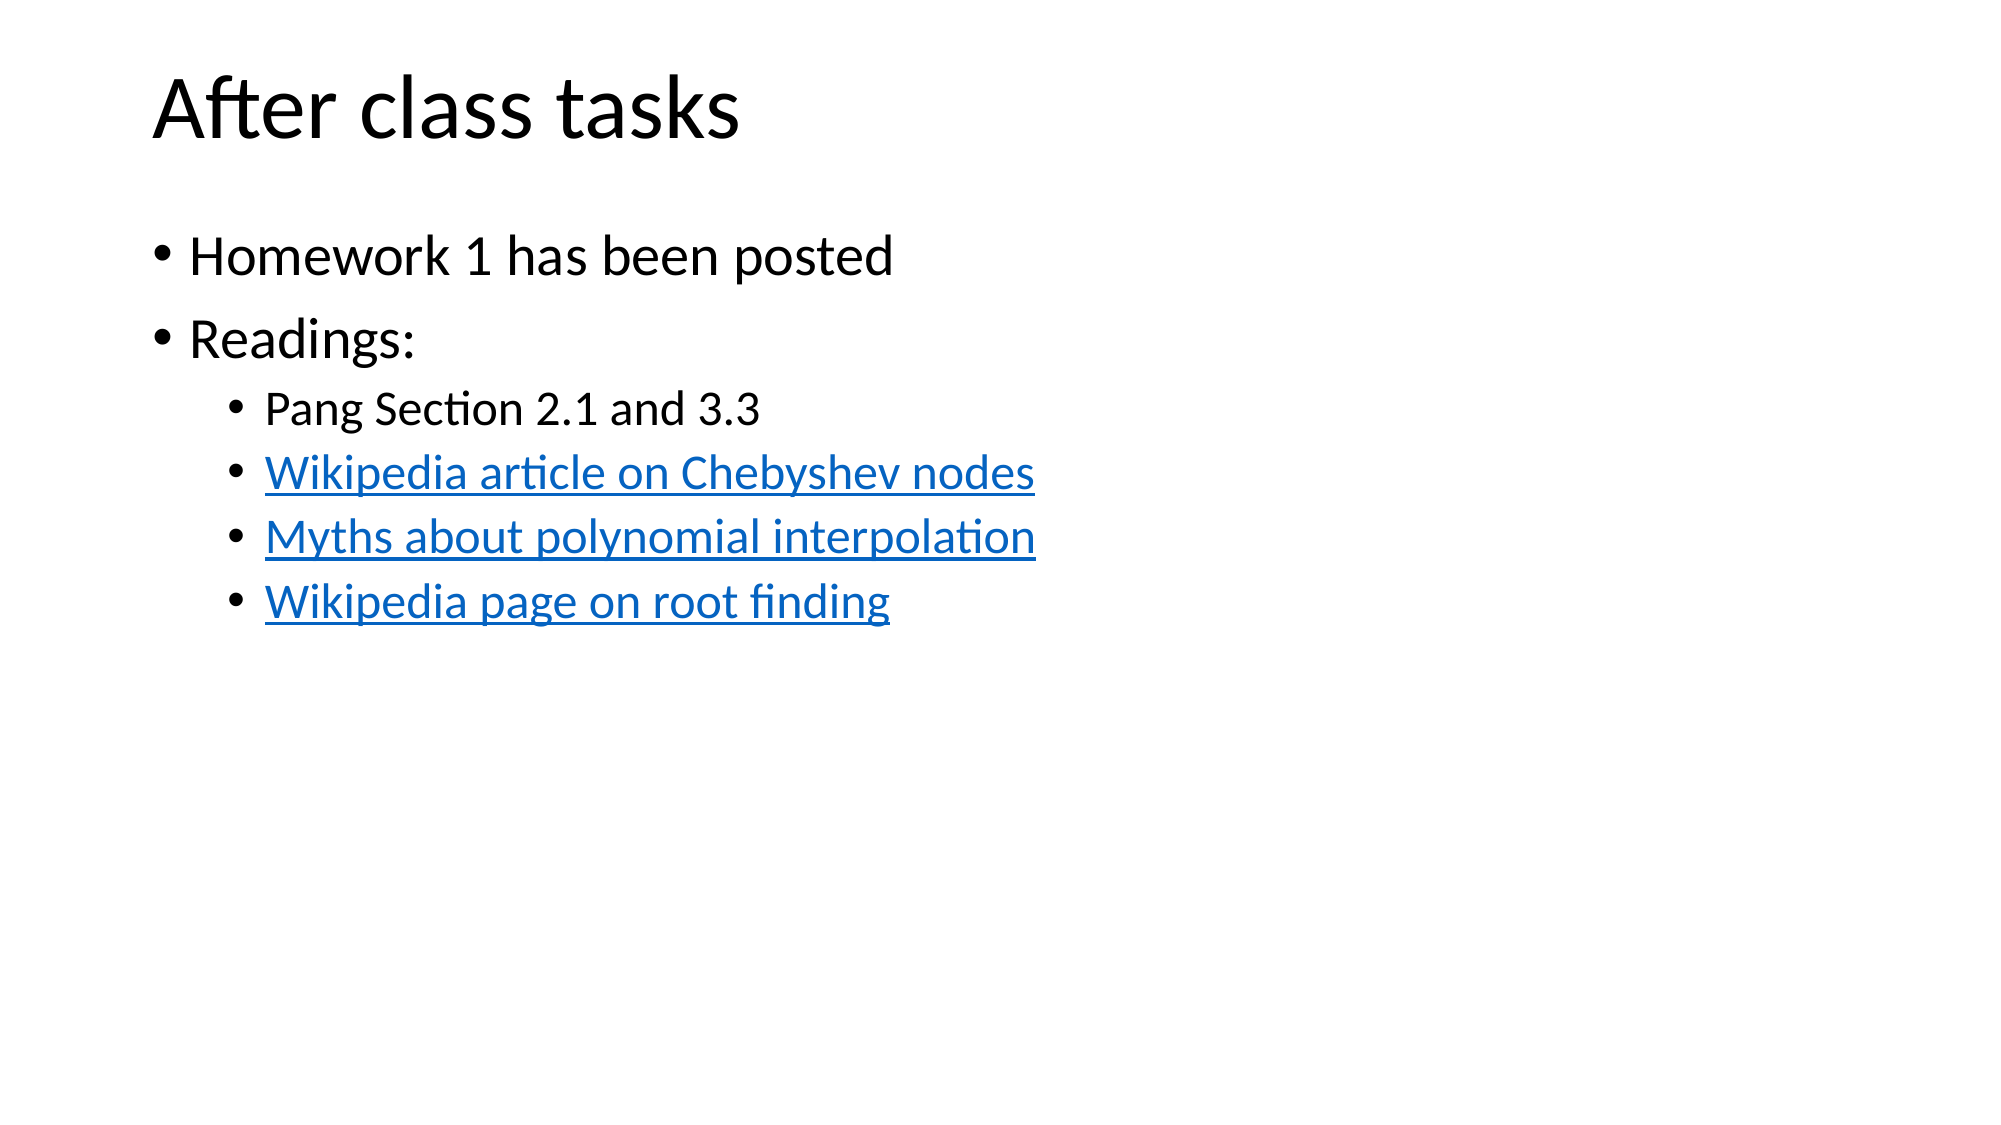

# After class tasks
Homework 1 has been posted
Readings:
Pang Section 2.1 and 3.3
Wikipedia article on Chebyshev nodes
Myths about polynomial interpolation
Wikipedia page on root finding